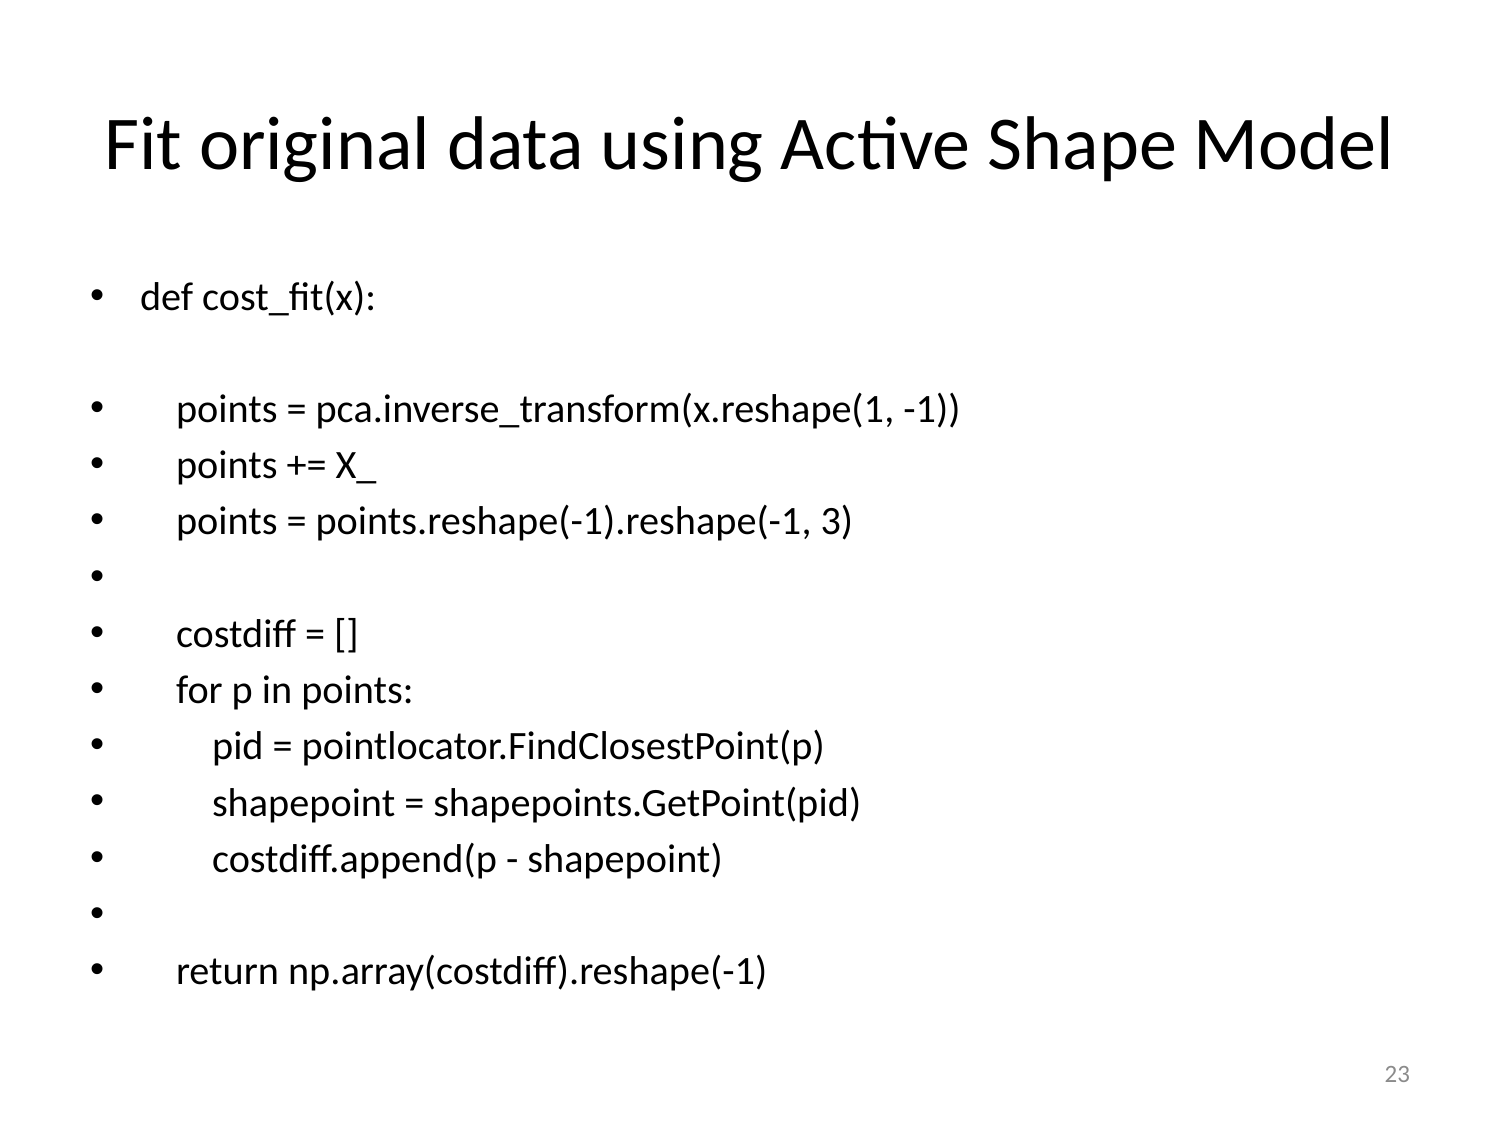

# Fit original data using Active Shape Model
def cost_fit(x):

    points = pca.inverse_transform(x.reshape(1, -1))
    points += X_
    points = points.reshape(-1).reshape(-1, 3)

    costdiff = []
    for p in points:
        pid = pointlocator.FindClosestPoint(p)
        shapepoint = shapepoints.GetPoint(pid)
        costdiff.append(p - shapepoint)

    return np.array(costdiff).reshape(-1)
23